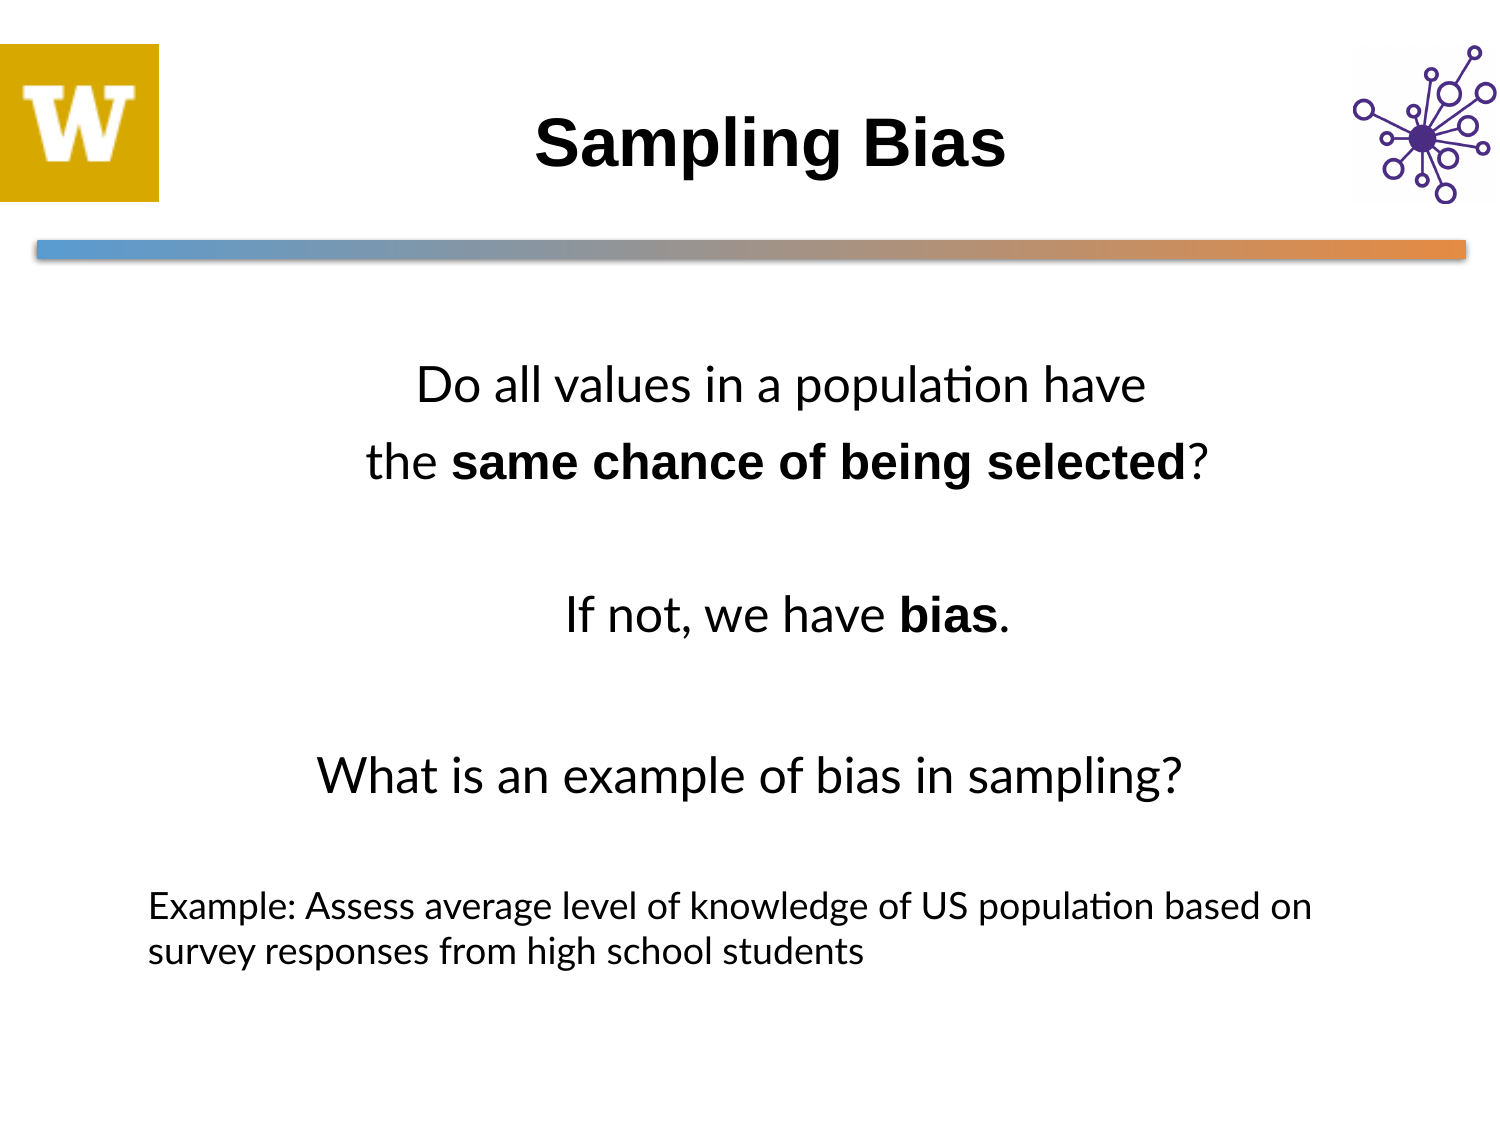

# Sampling Bias

Do all values in a population have
the same chance of being selected?

If not, we have bias.

What is an example of bias in sampling?

Example: Assess average level of knowledge of US population based on survey responses from high school students